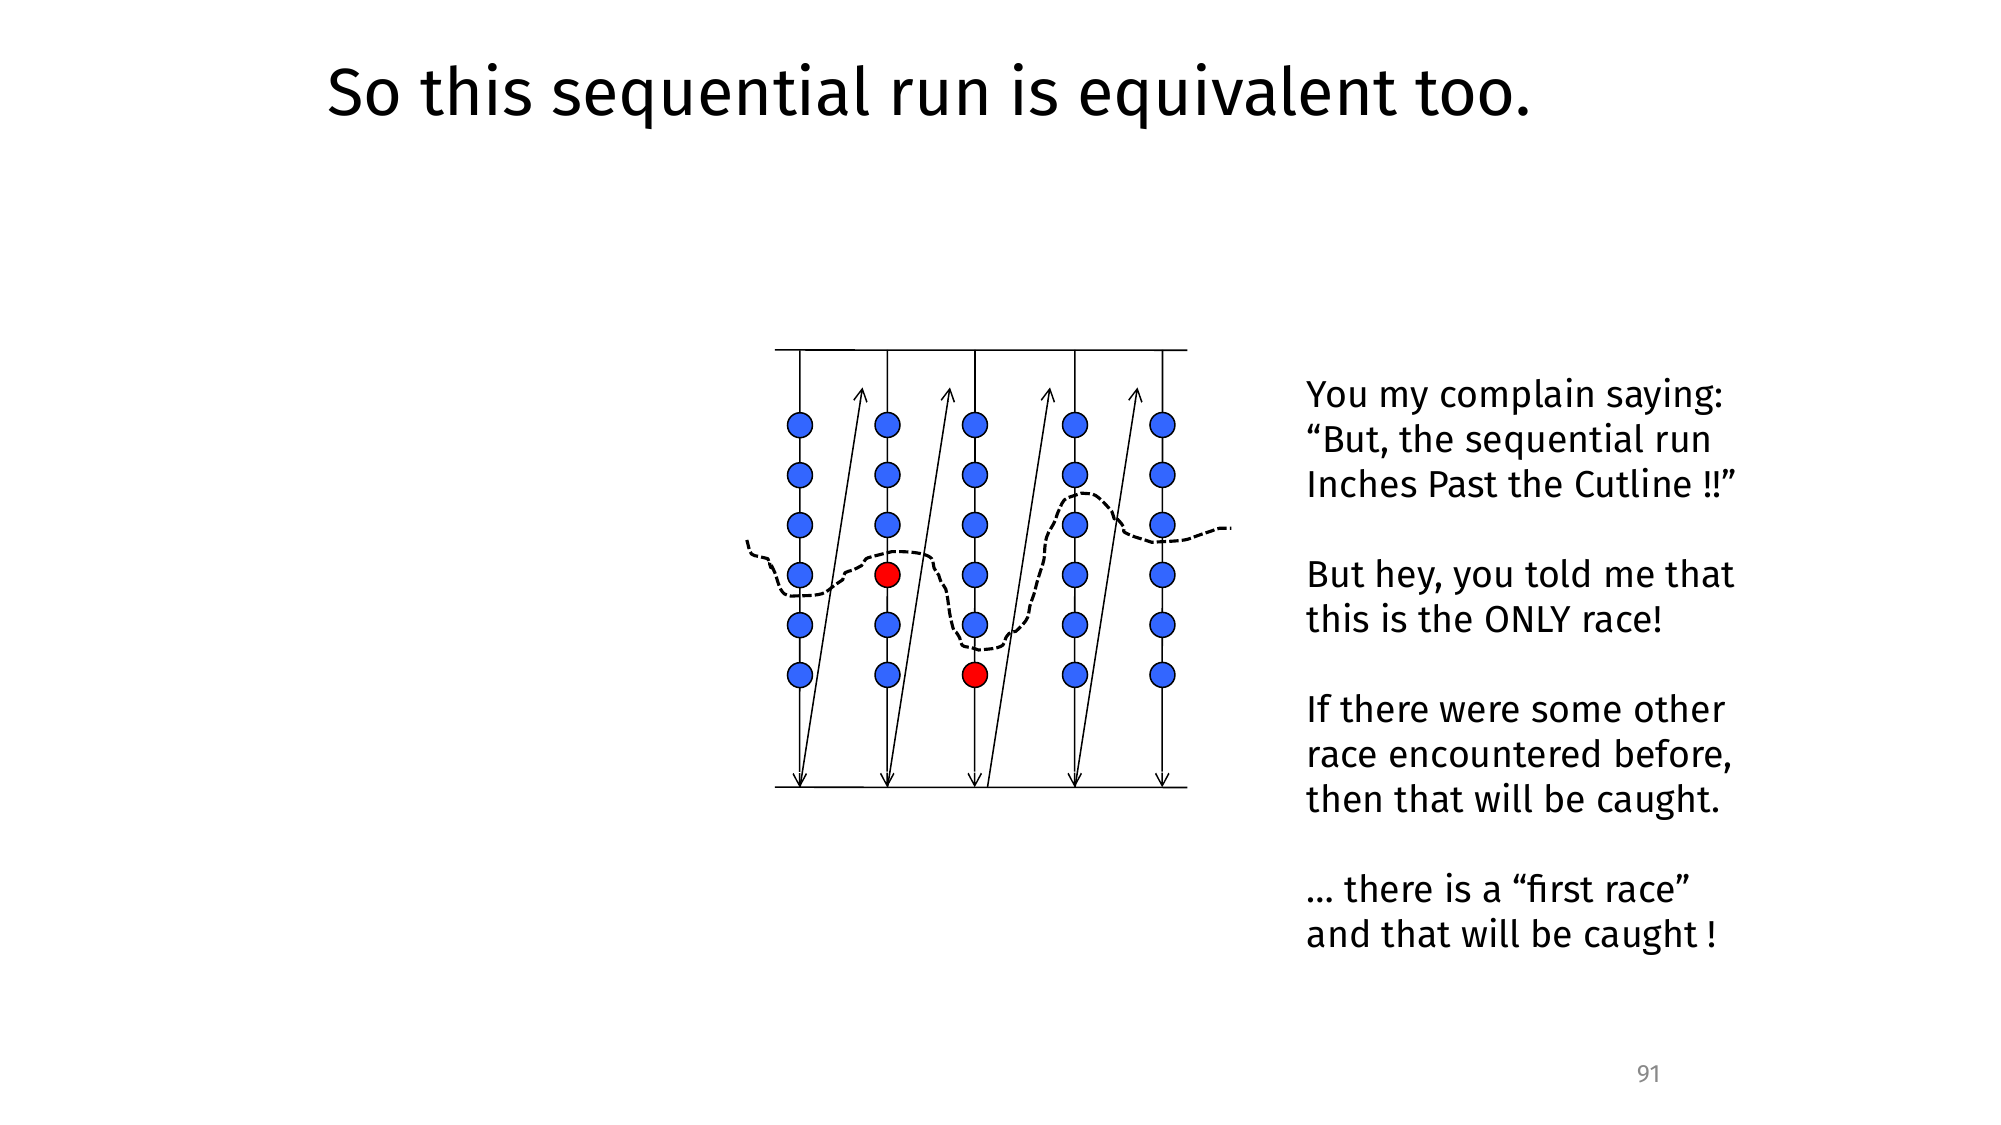

So this sequential run is equivalent too.

You my complain saying:
“But, the sequential run
Inches Past the Cutline !!”

But hey, you told me that
this is the ONLY race!

If there were some other
race encountered before,
then that will be caught.

… there is a “first race”
and that will be caught !

91